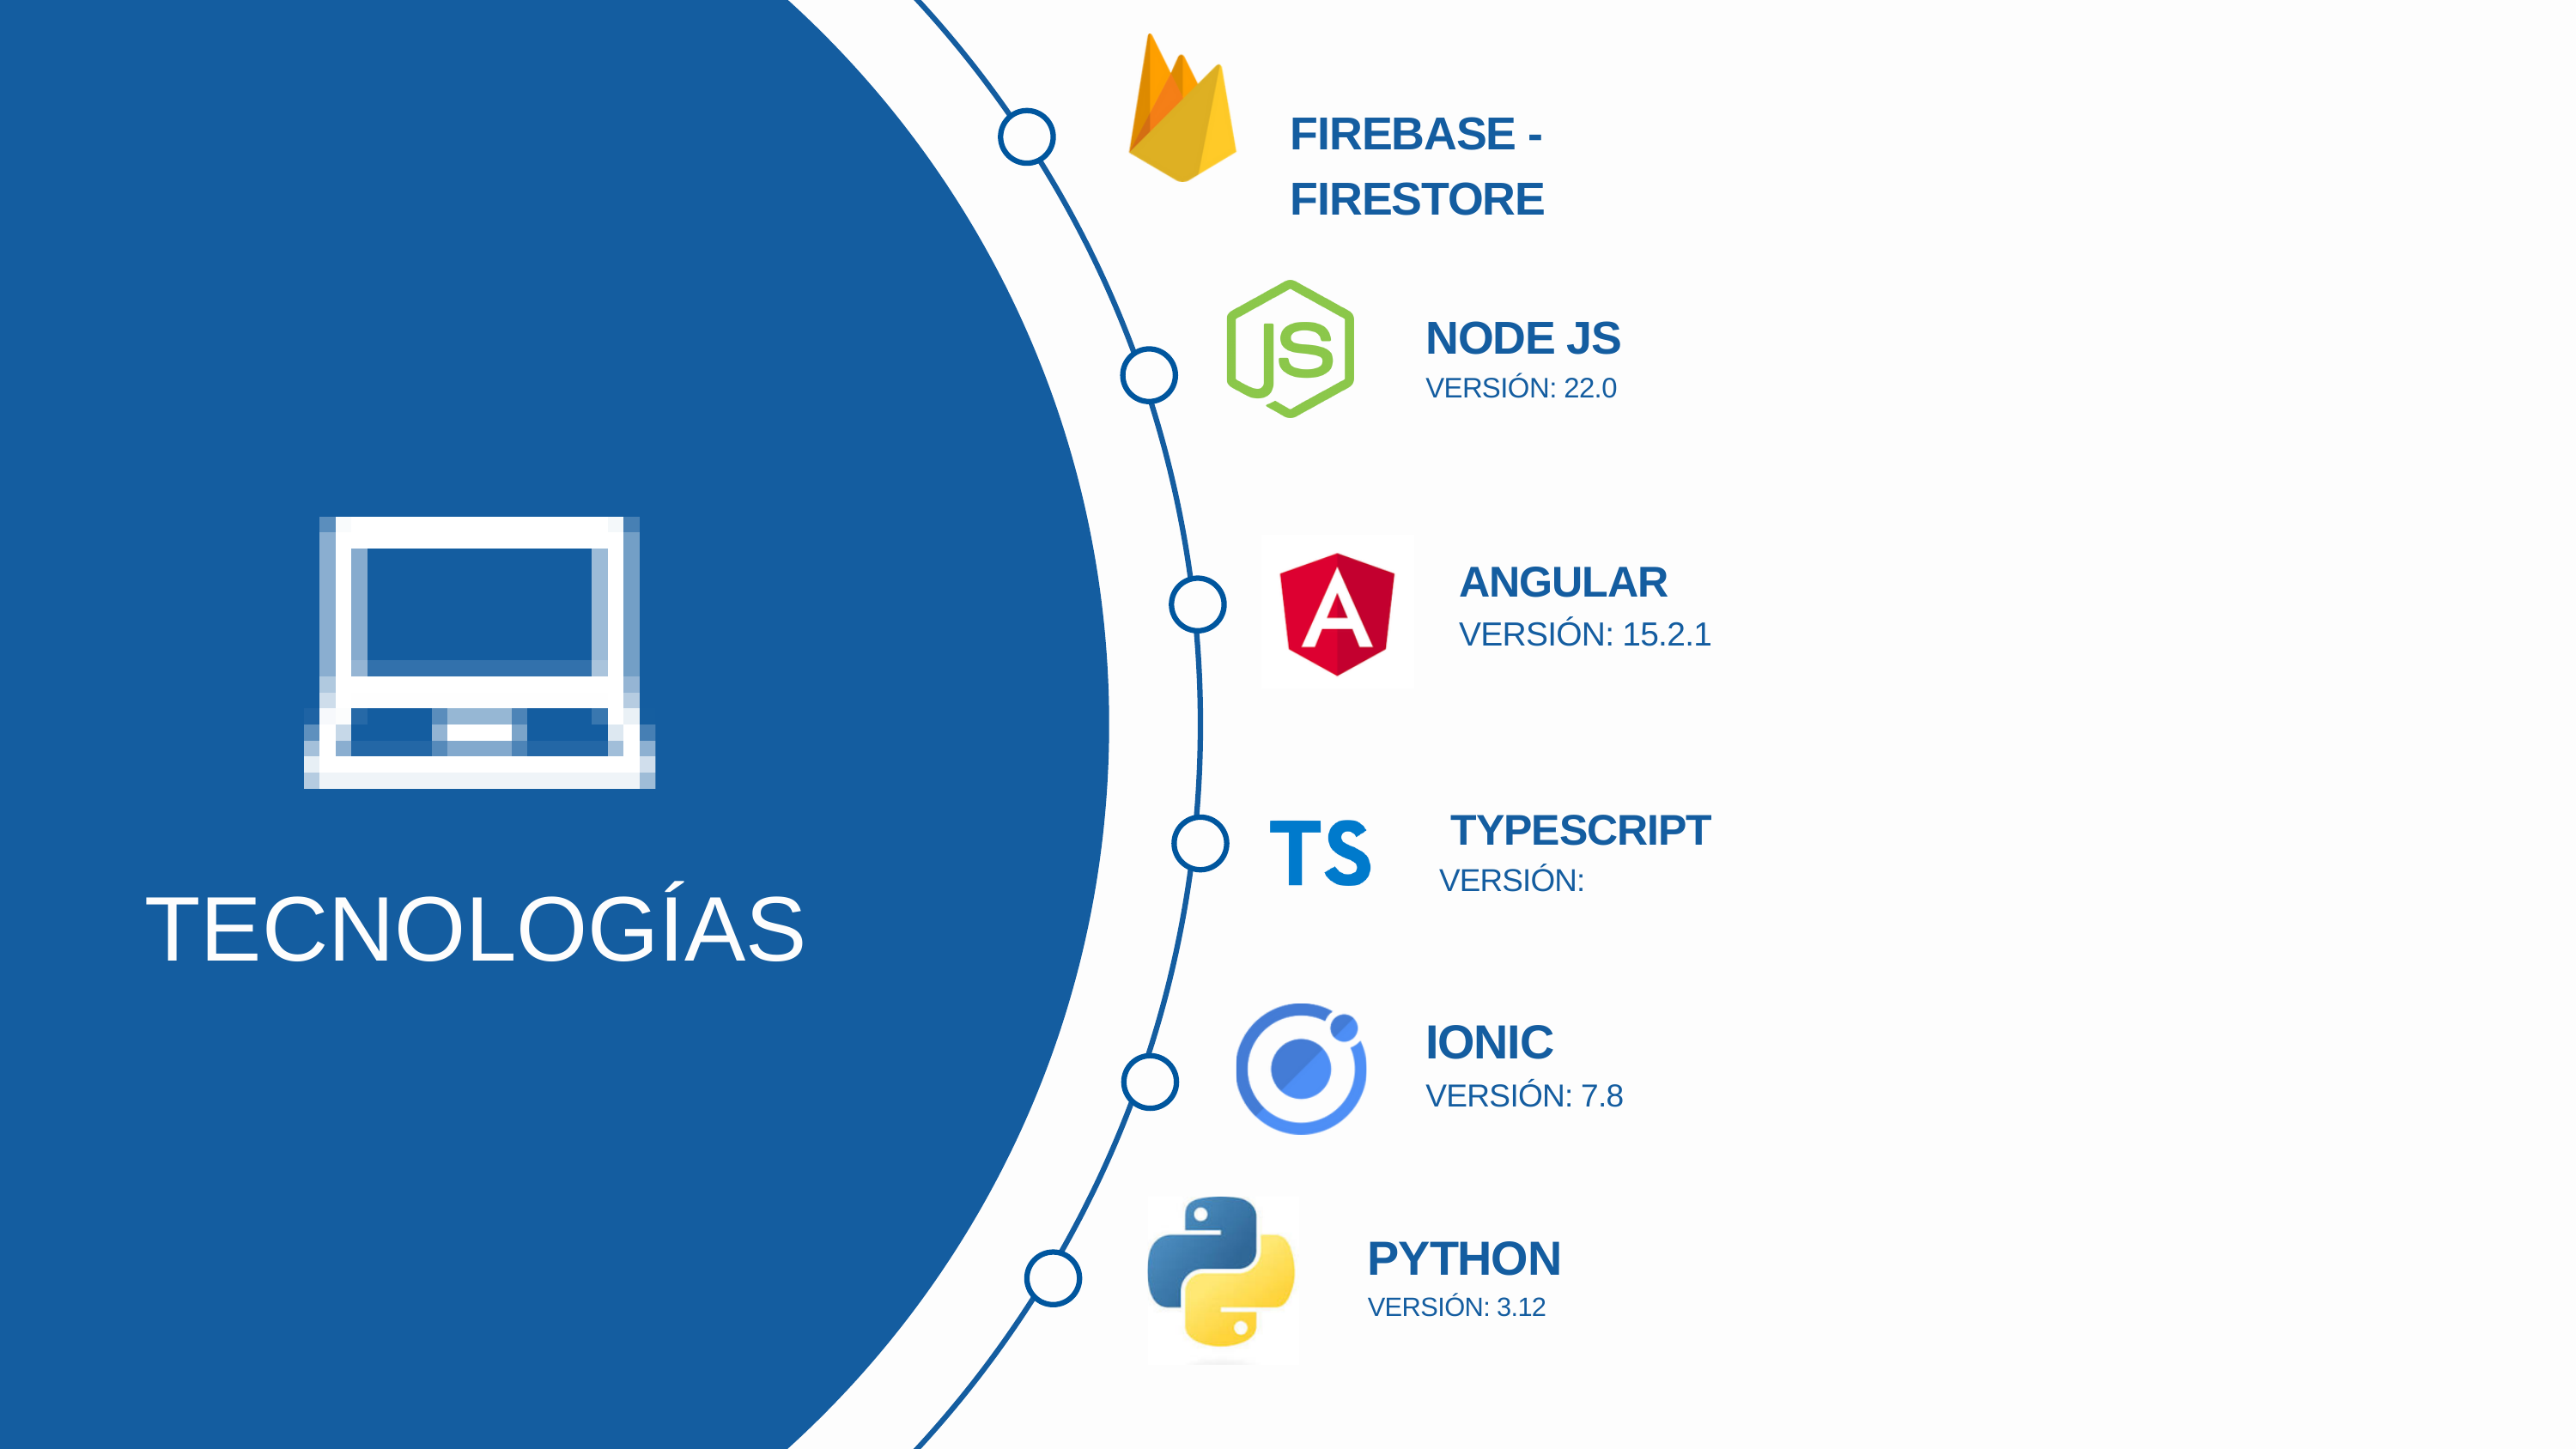

FIREBASE - FIRESTORE

NODE JS
VERSIÓN: 22.0

ANGULAR
VERSIÓN: 15.2.1

 TYPESCRIPT
VERSIÓN:

TECNOLOGÍAS
IONIC
VERSIÓN: 7.8

PYTHON
VERSIÓN: 3.12